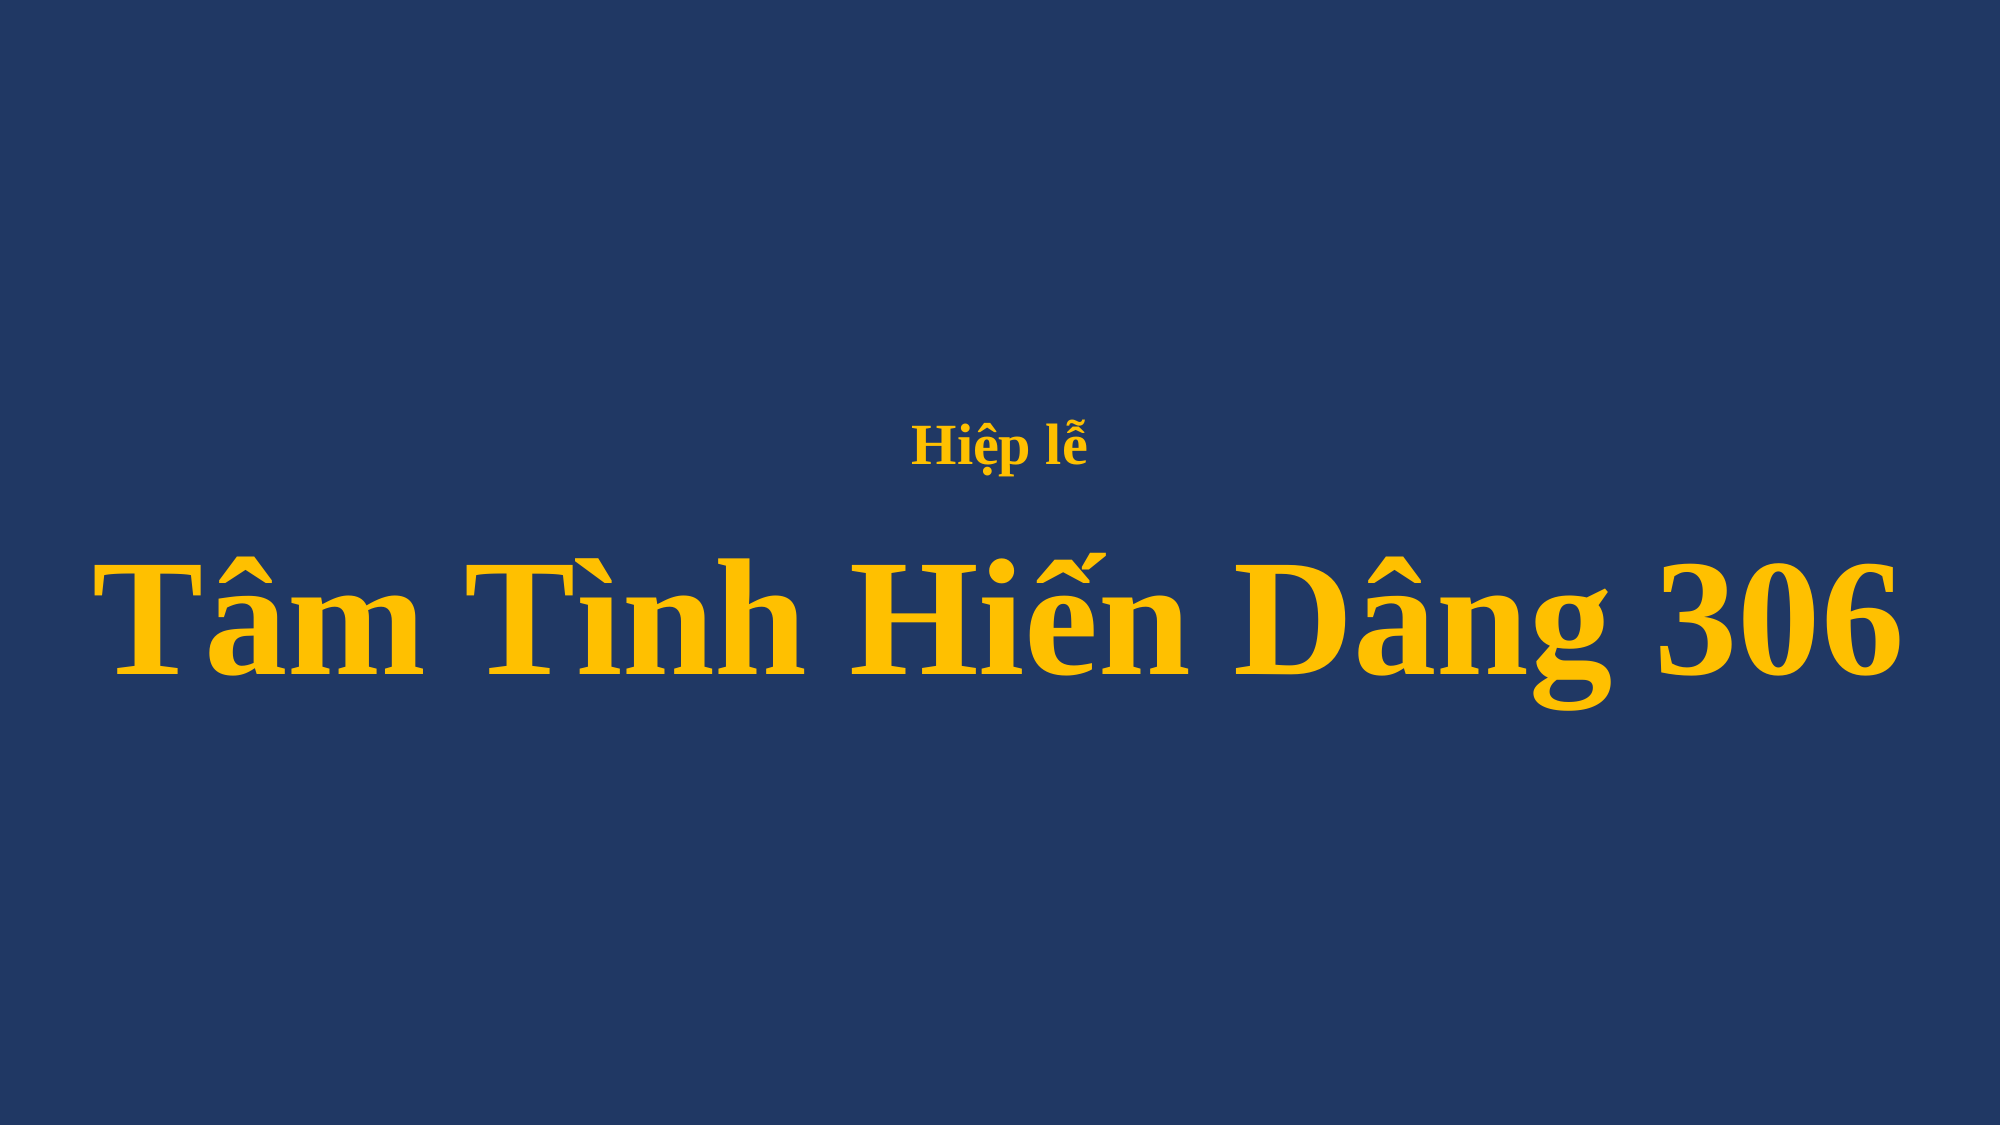

# Hiệp lễ Tâm Tình Hiến Dâng 306